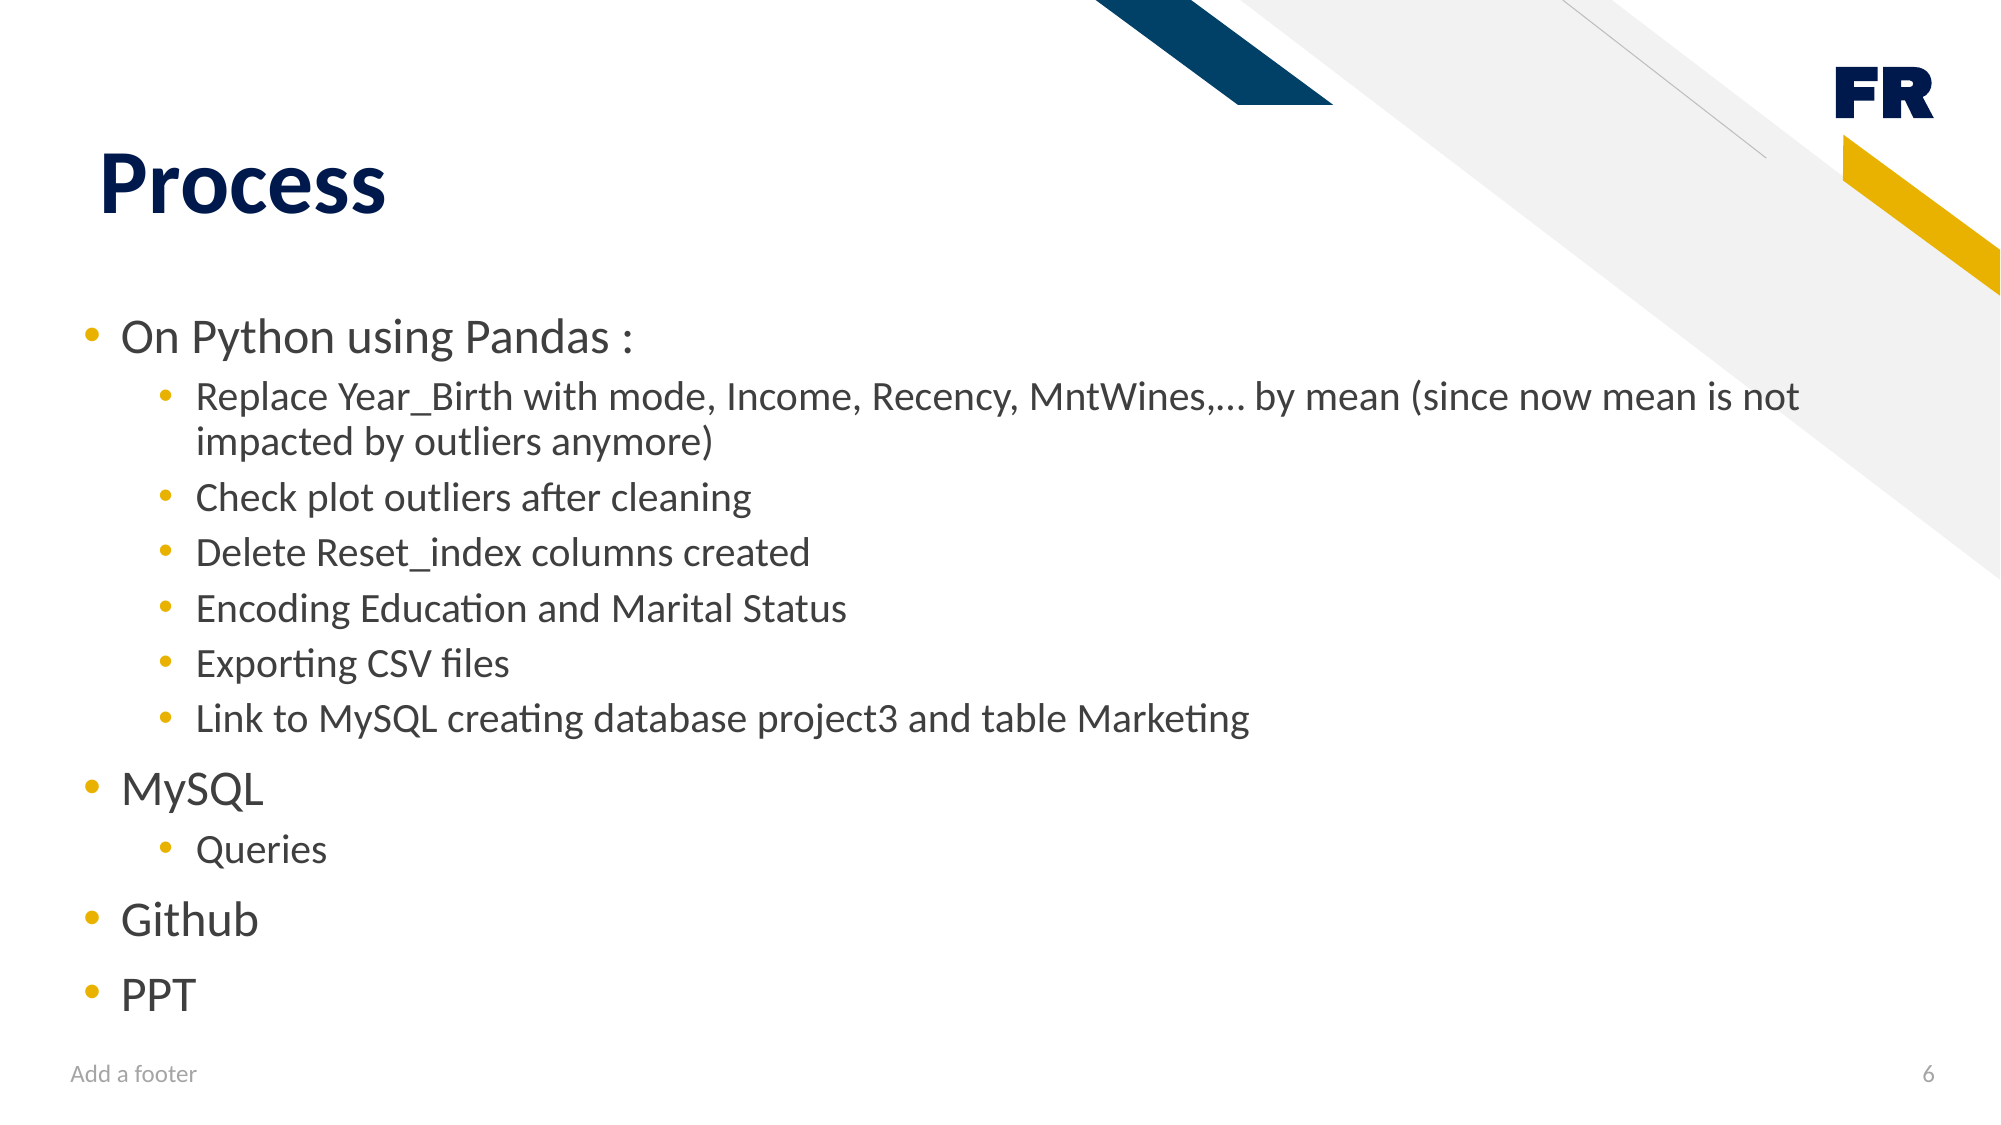

# Process
On Python using Pandas :
Replace Year_Birth with mode, Income, Recency, MntWines,… by mean (since now mean is not impacted by outliers anymore)
Check plot outliers after cleaning
Delete Reset_index columns created
Encoding Education and Marital Status
Exporting CSV files
Link to MySQL creating database project3 and table Marketing
MySQL
Queries
Github
PPT

Add a footer
6